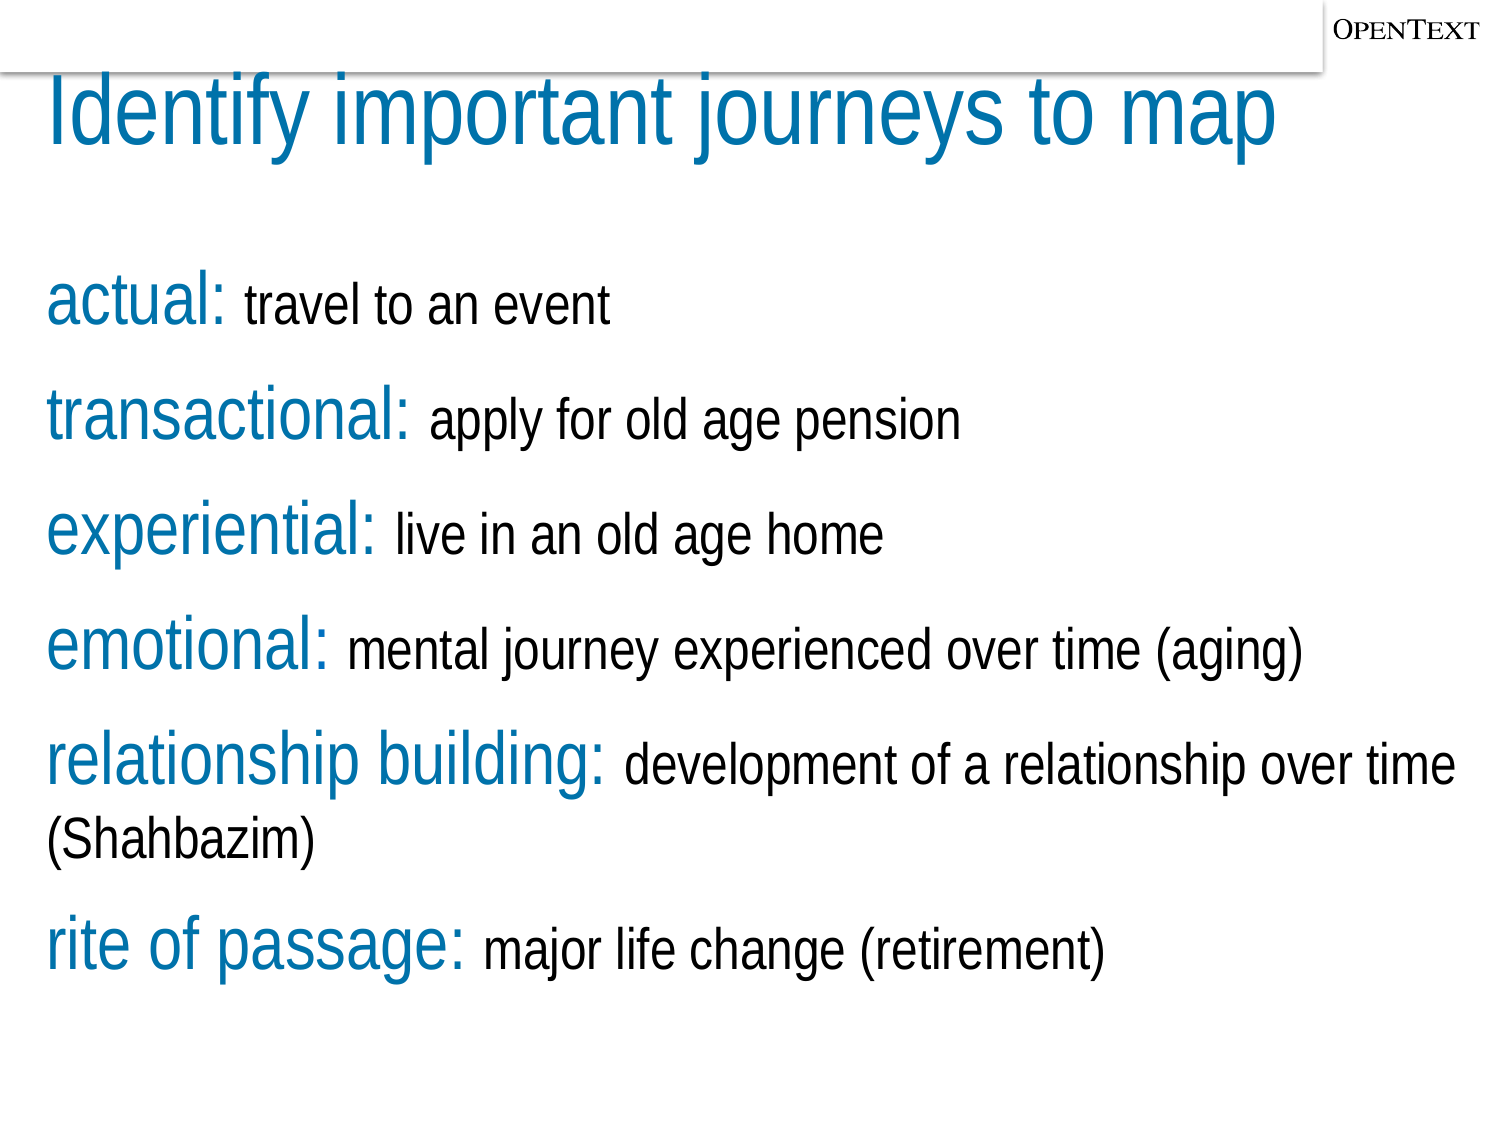

# Identify important journeys to map
actual: travel to an event
transactional: apply for old age pension
experiential: live in an old age home
emotional: mental journey experienced over time (aging)
relationship building: development of a relationship over time (Shahbazim)
rite of passage: major life change (retirement)